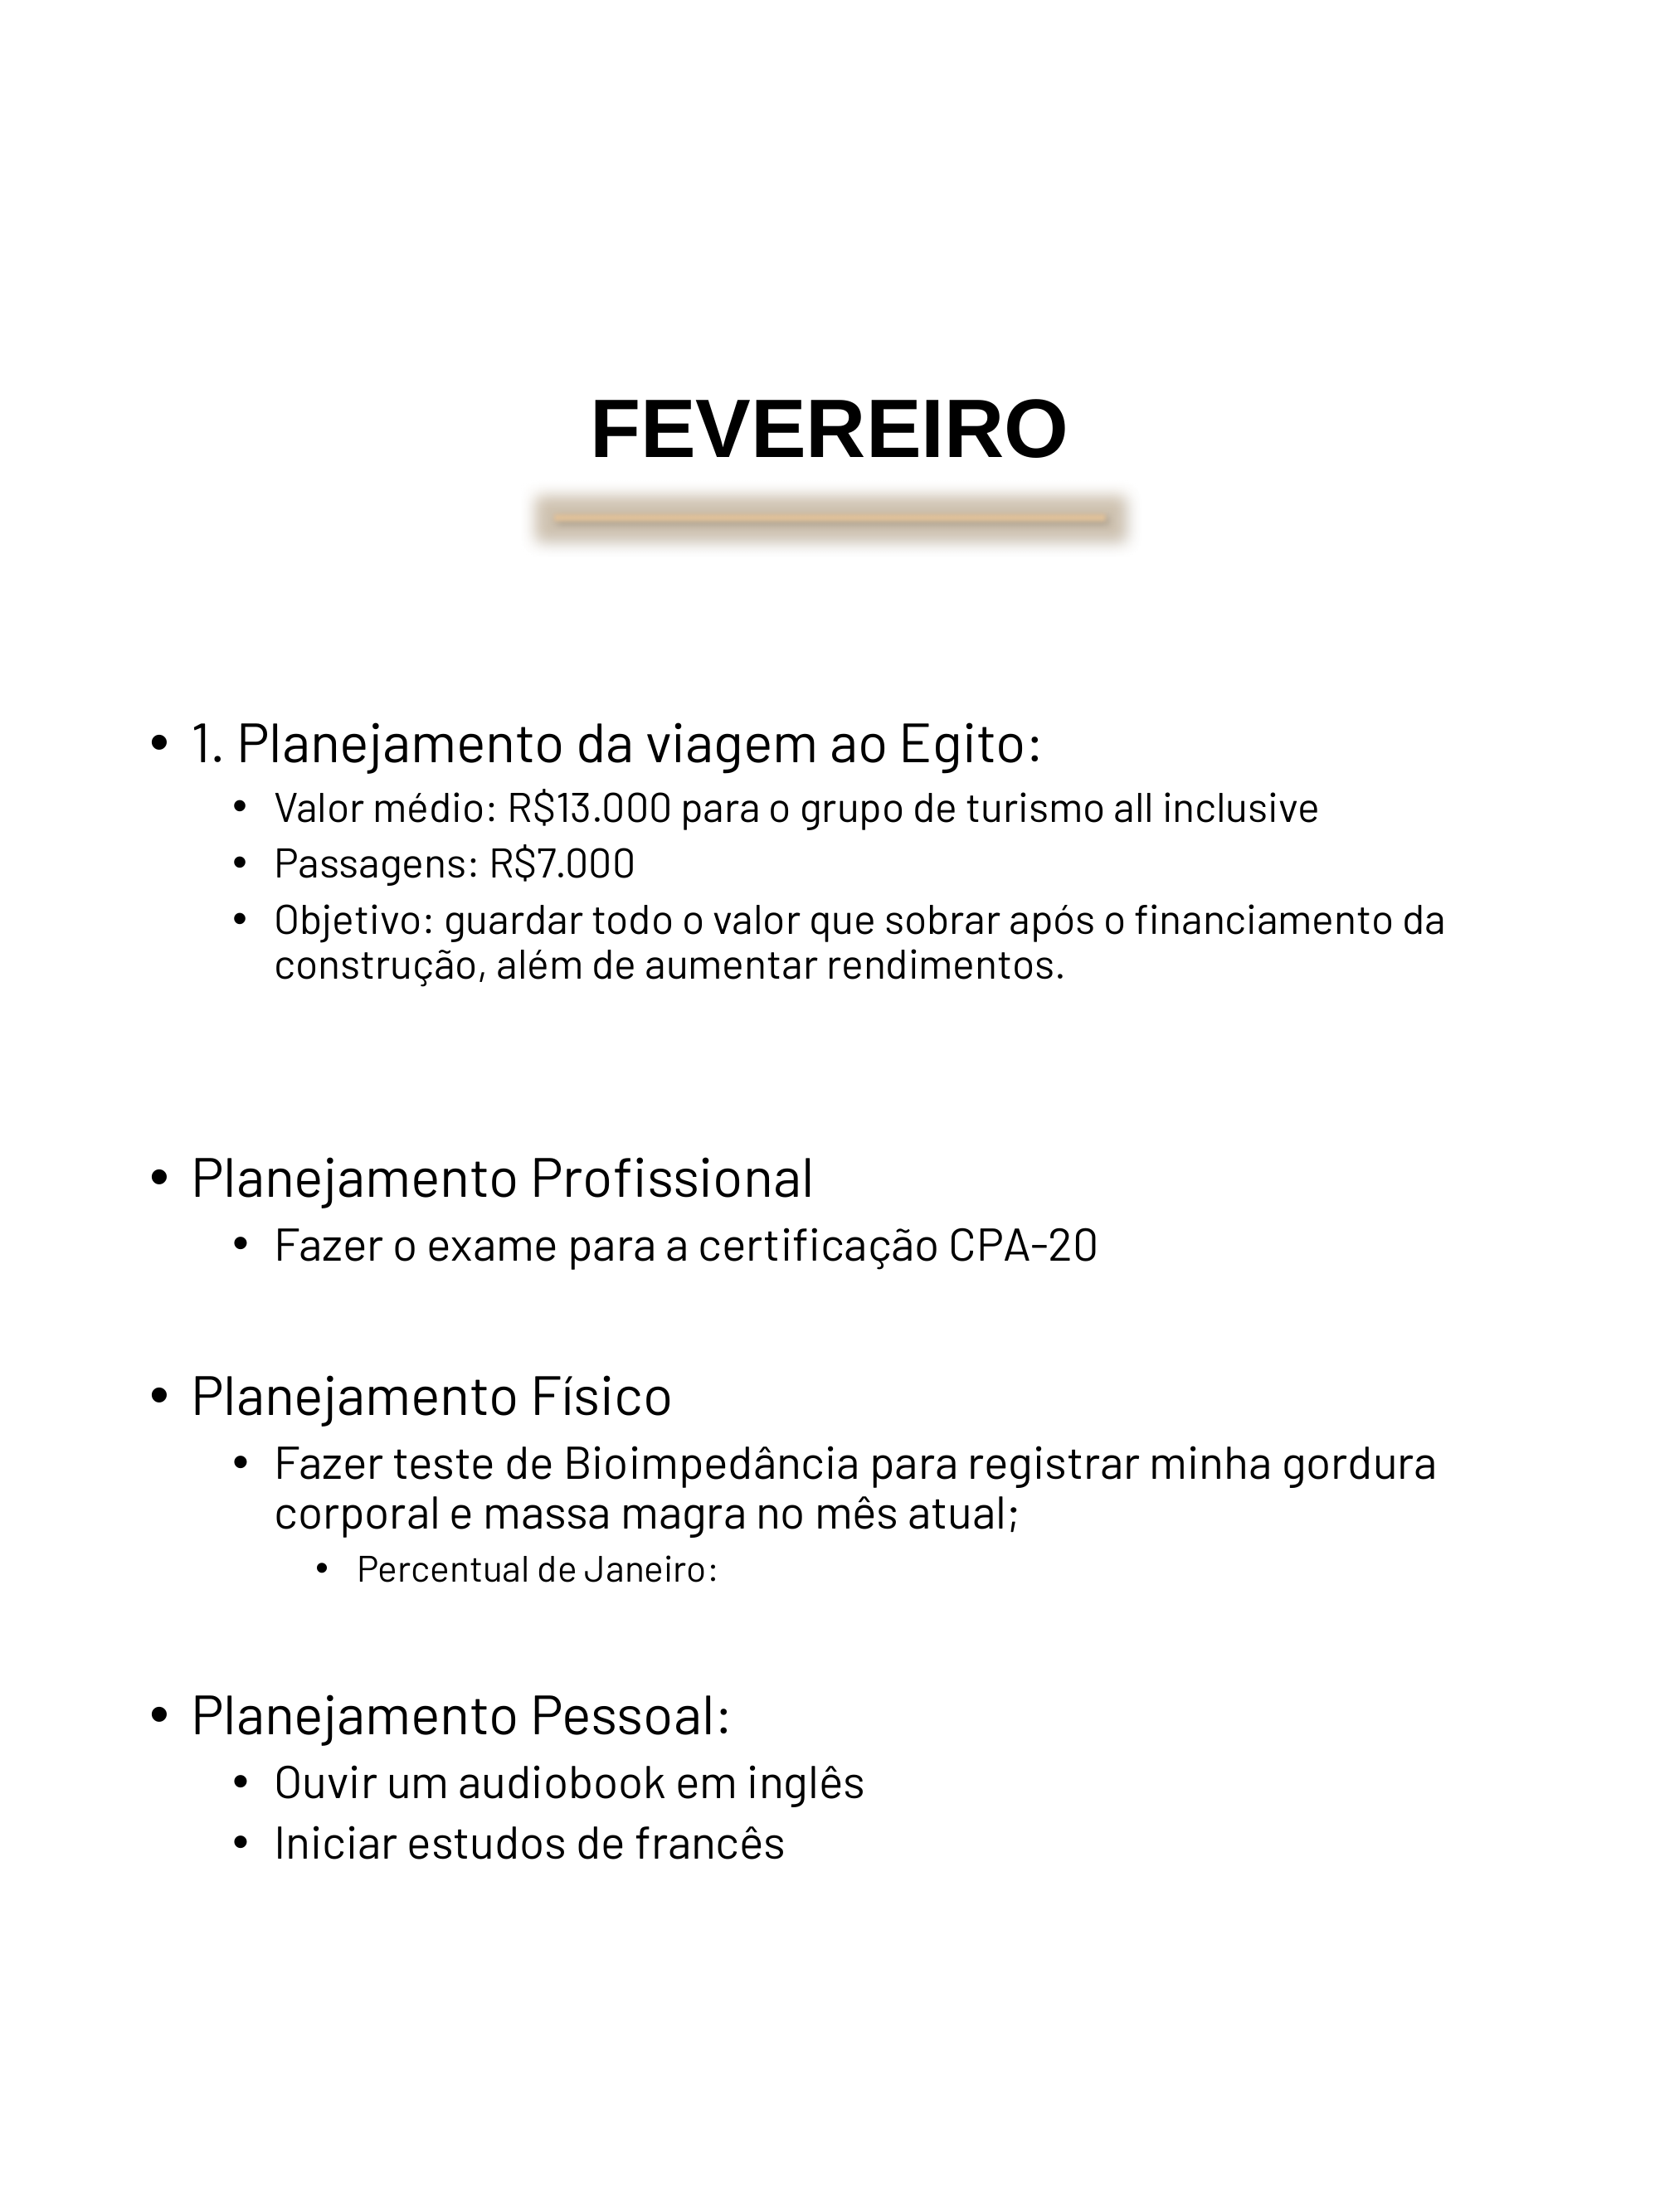

# FEVEREIRO

1. Planejamento da viagem ao Egito:
Valor médio: R$13.000 para o grupo de turismo all inclusive
Passagens: R$7.000
Objetivo: guardar todo o valor que sobrar após o financiamento da construção, além de aumentar rendimentos.

Planejamento Profissional
Fazer o exame para a certificação CPA-20

Planejamento Físico
Fazer teste de Bioimpedância para registrar minha gordura corporal e massa magra no mês atual;
Percentual de Janeiro:

Planejamento Pessoal:
Ouvir um audiobook em inglês
Iniciar estudos de francês